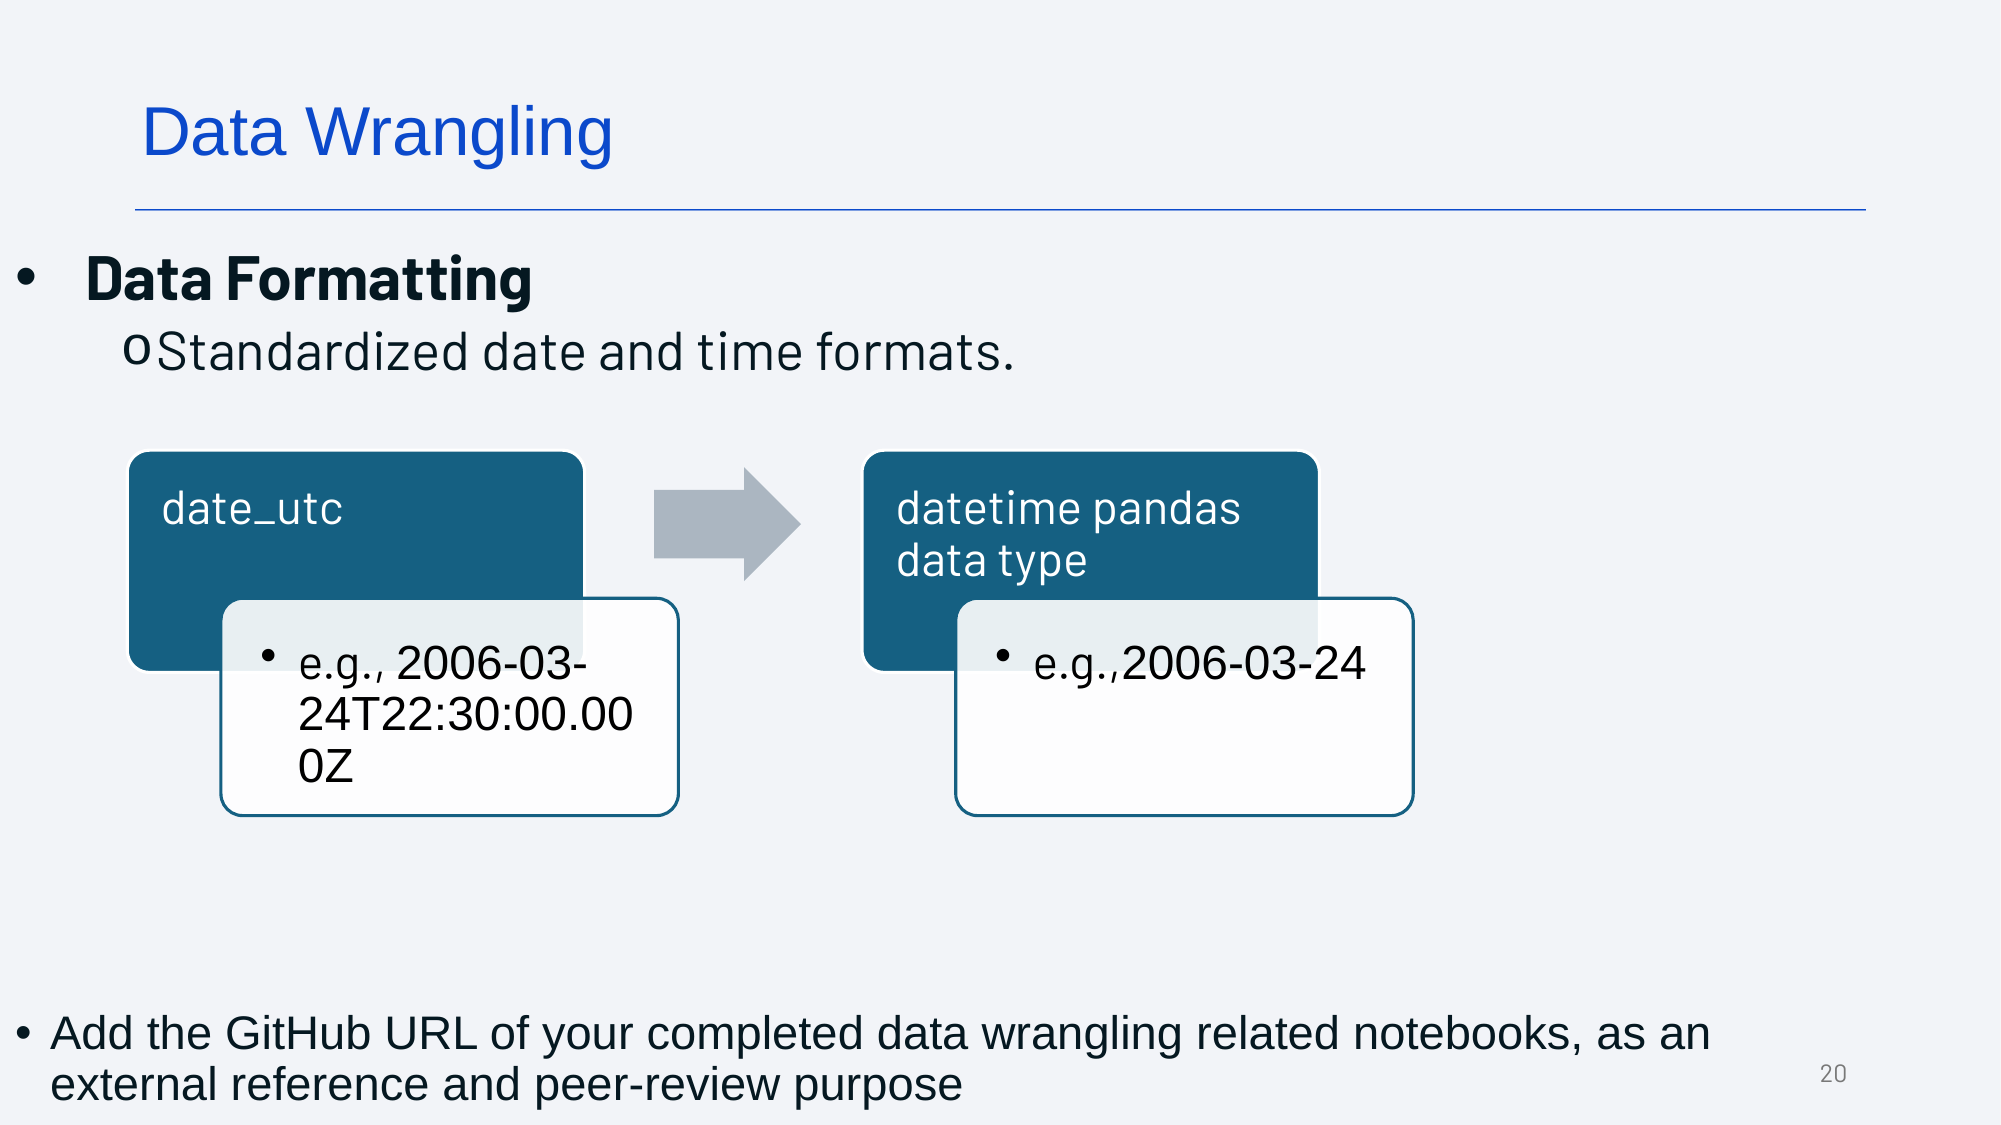

Data Wrangling
date_utc
e.g., 2006-03-24T22:30:00.000Z

datetime pandas
data type
e.g.,2006-03-24
Data Formatting
Standardized date and time formats.

Add the GitHub URL of your completed data wrangling related notebooks, as an external reference and peer-review purpose

20